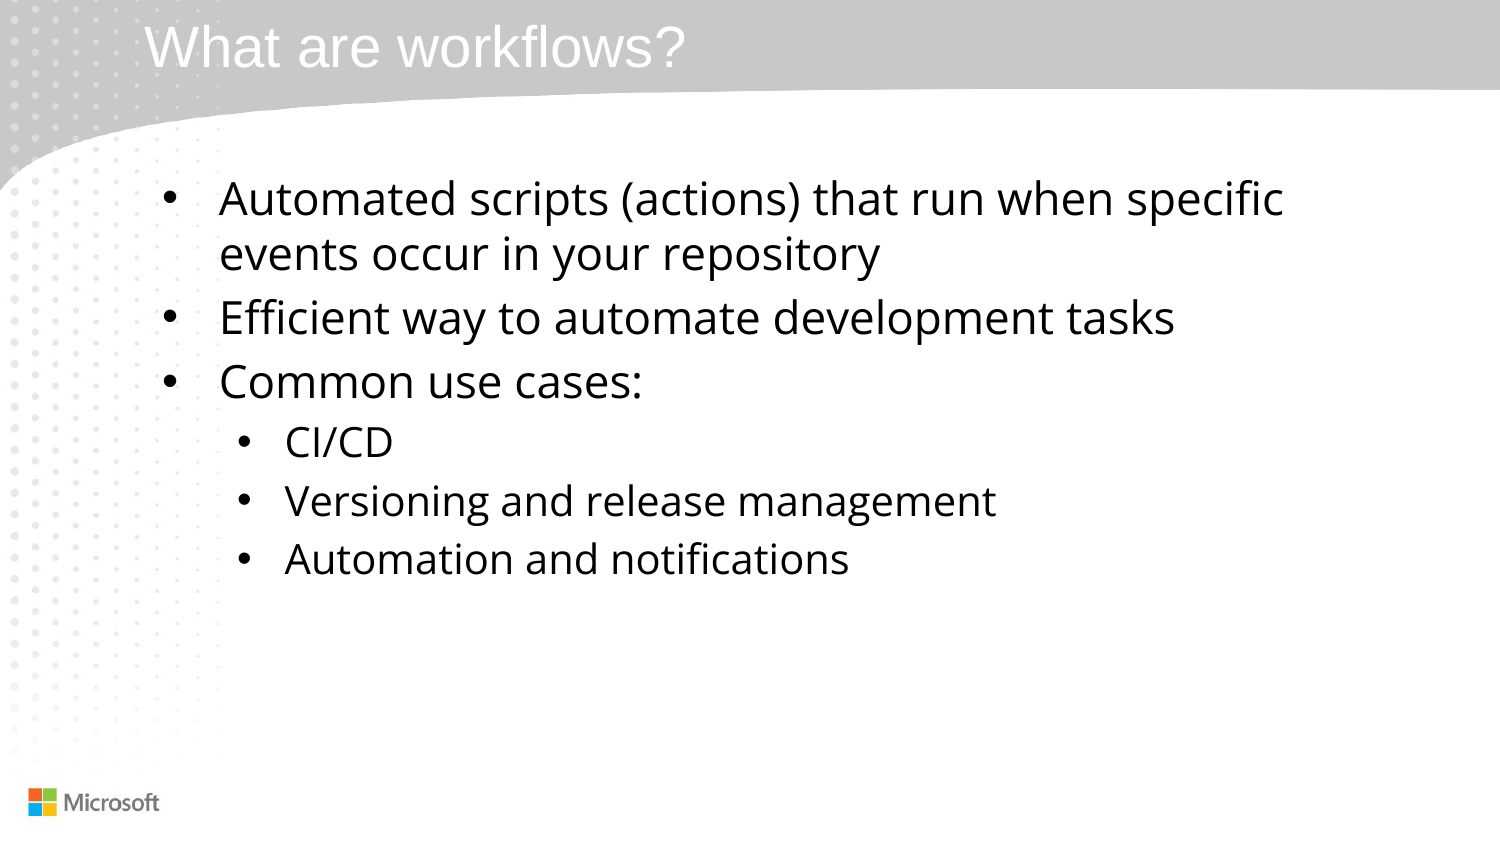

# What are workflows?
Automated scripts (actions) that run when specific events occur in your repository
Efficient way to automate development tasks
Common use cases:
CI/CD
Versioning and release management
Automation and notifications